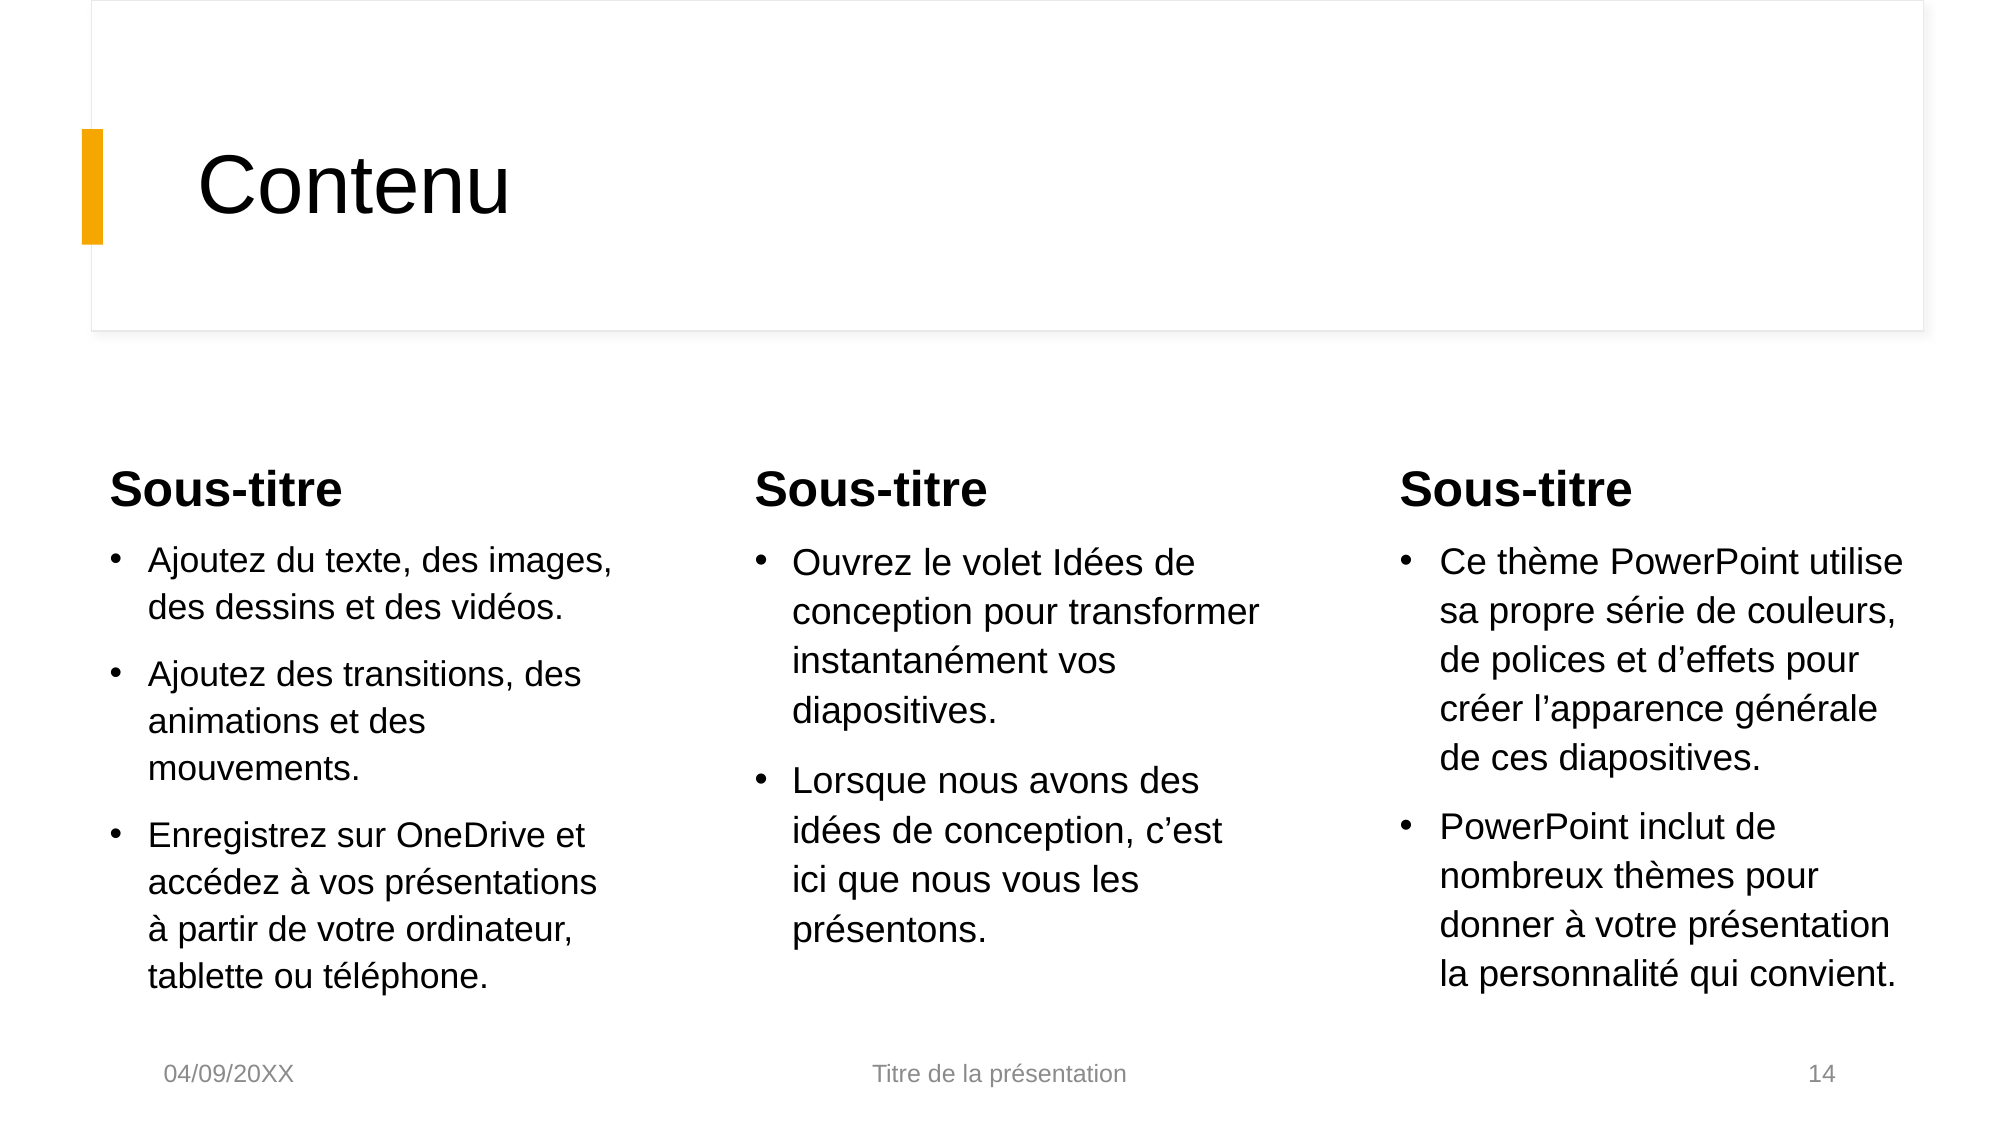

# Contenu
Sous-titre
Sous-titre
Sous-titre
Ouvrez le volet Idées de conception pour transformer instantanément vos diapositives.
Lorsque nous avons des idées de conception, c’est ici que nous vous les présentons.
Ce thème PowerPoint utilise sa propre série de couleurs, de polices et d’effets pour créer l’apparence générale de ces diapositives.
PowerPoint inclut de nombreux thèmes pour donner à votre présentation la personnalité qui convient.
Ajoutez du texte, des images, des dessins et des vidéos.
Ajoutez des transitions, des animations et des mouvements.
Enregistrez sur OneDrive et accédez à vos présentations à partir de votre ordinateur, tablette ou téléphone.
04/09/20XX
Titre de la présentation
14